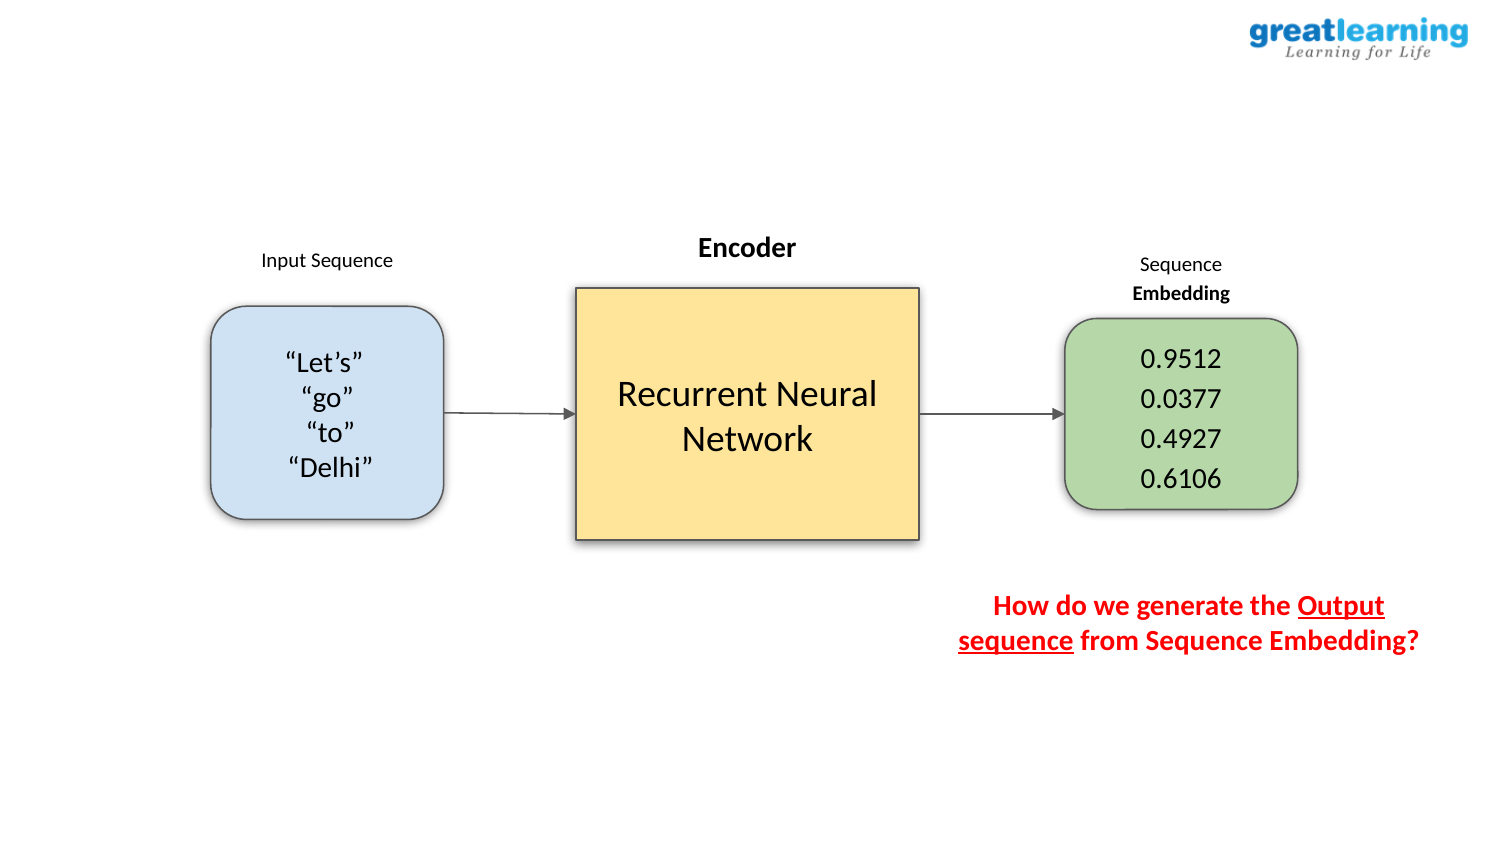

Encoder
Input Sequence
Sequence Embedding
Recurrent Neural Network
“Let’s”
“go”
 “to”
 “Delhi”
0.9512
0.0377
0.4927
0.6106
How do we generate the Output sequence from Sequence Embedding?